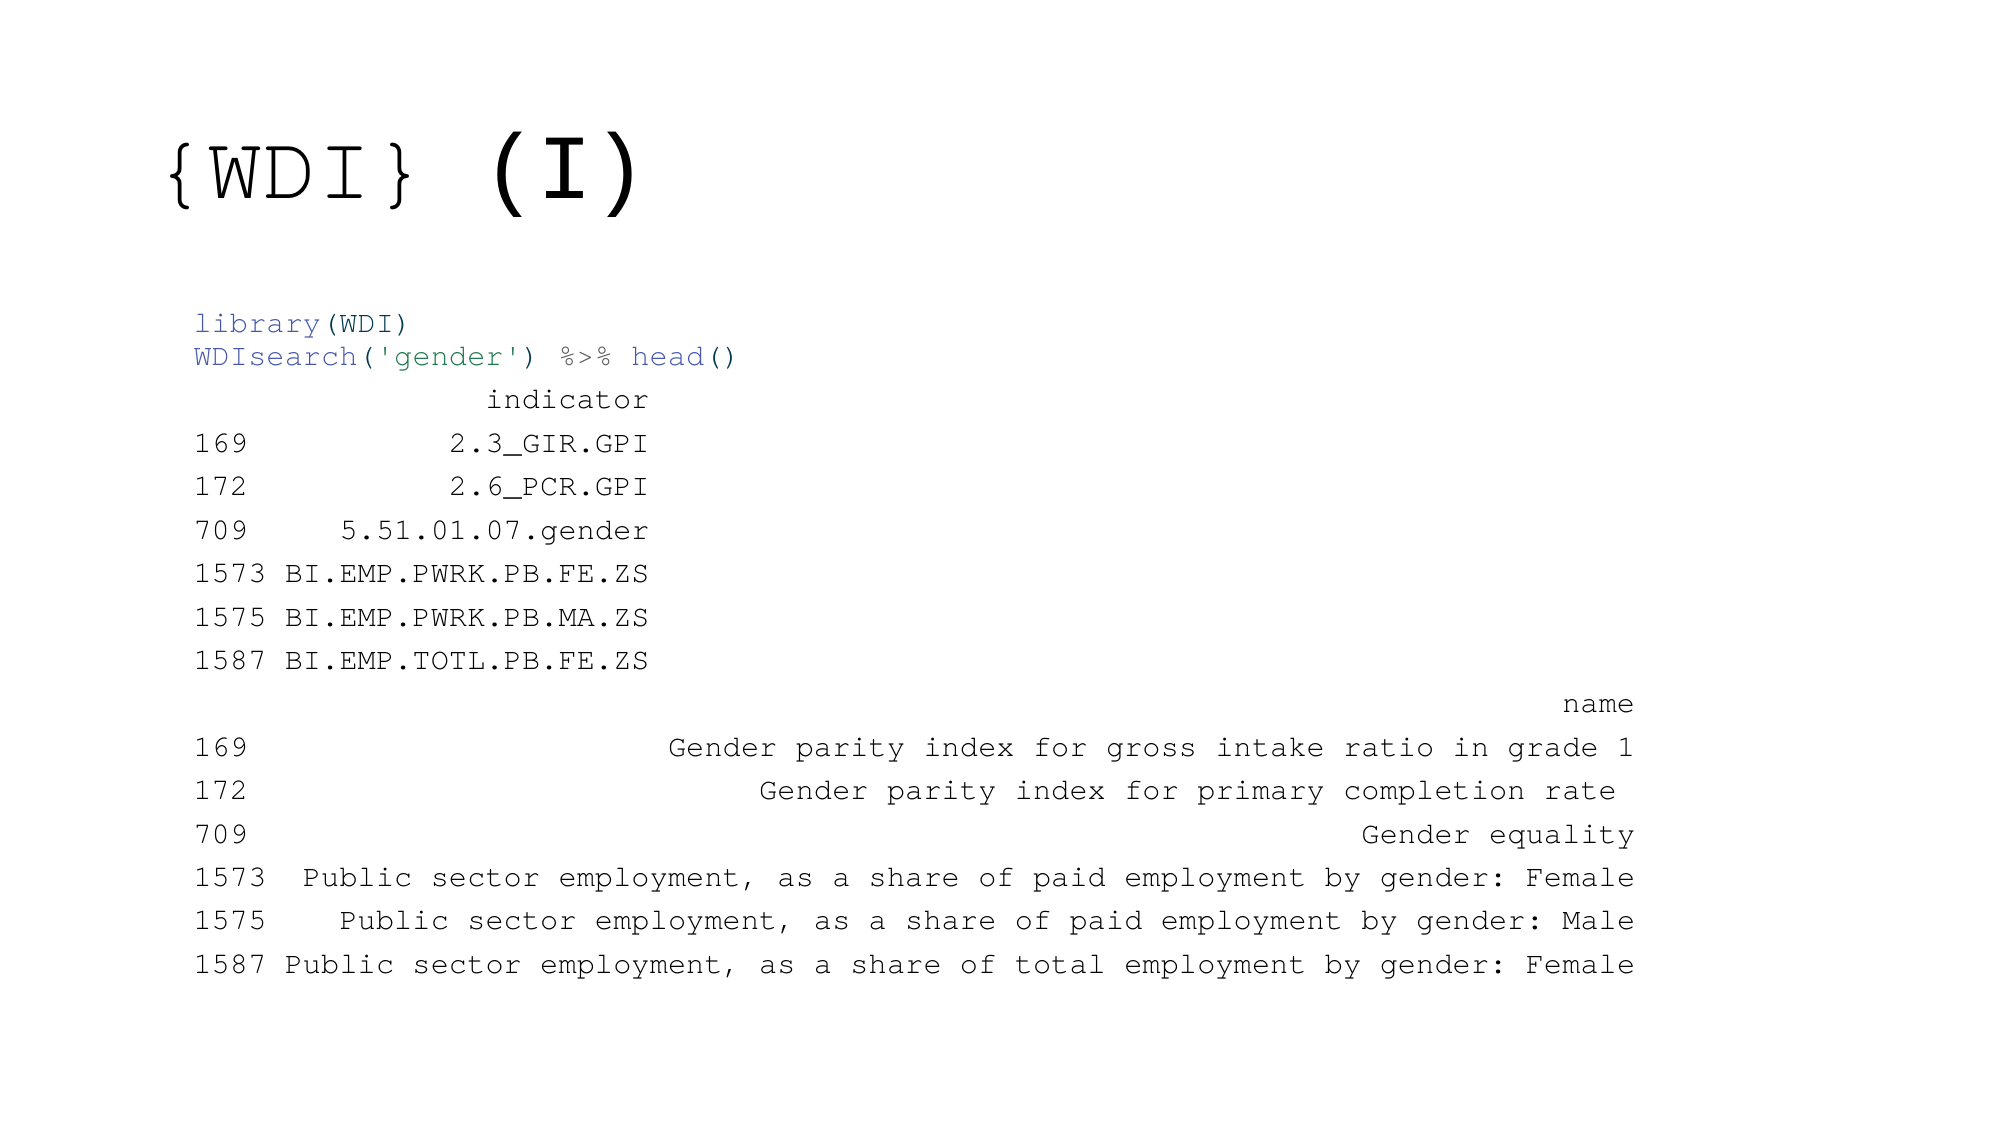

# {WDI} (I)
library(WDI)
WDIsearch('gender') %>% head()
                indicator
169           2.3_GIR.GPI
172           2.6_PCR.GPI
709     5.51.01.07.gender
1573 BI.EMP.PWRK.PB.FE.ZS
1575 BI.EMP.PWRK.PB.MA.ZS
1587 BI.EMP.TOTL.PB.FE.ZS
                                                                           name
169                       Gender parity index for gross intake ratio in grade 1
172                            Gender parity index for primary completion rate
709                                                             Gender equality
1573  Public sector employment, as a share of paid employment by gender: Female
1575    Public sector employment, as a share of paid employment by gender: Male
1587 Public sector employment, as a share of total employment by gender: Female